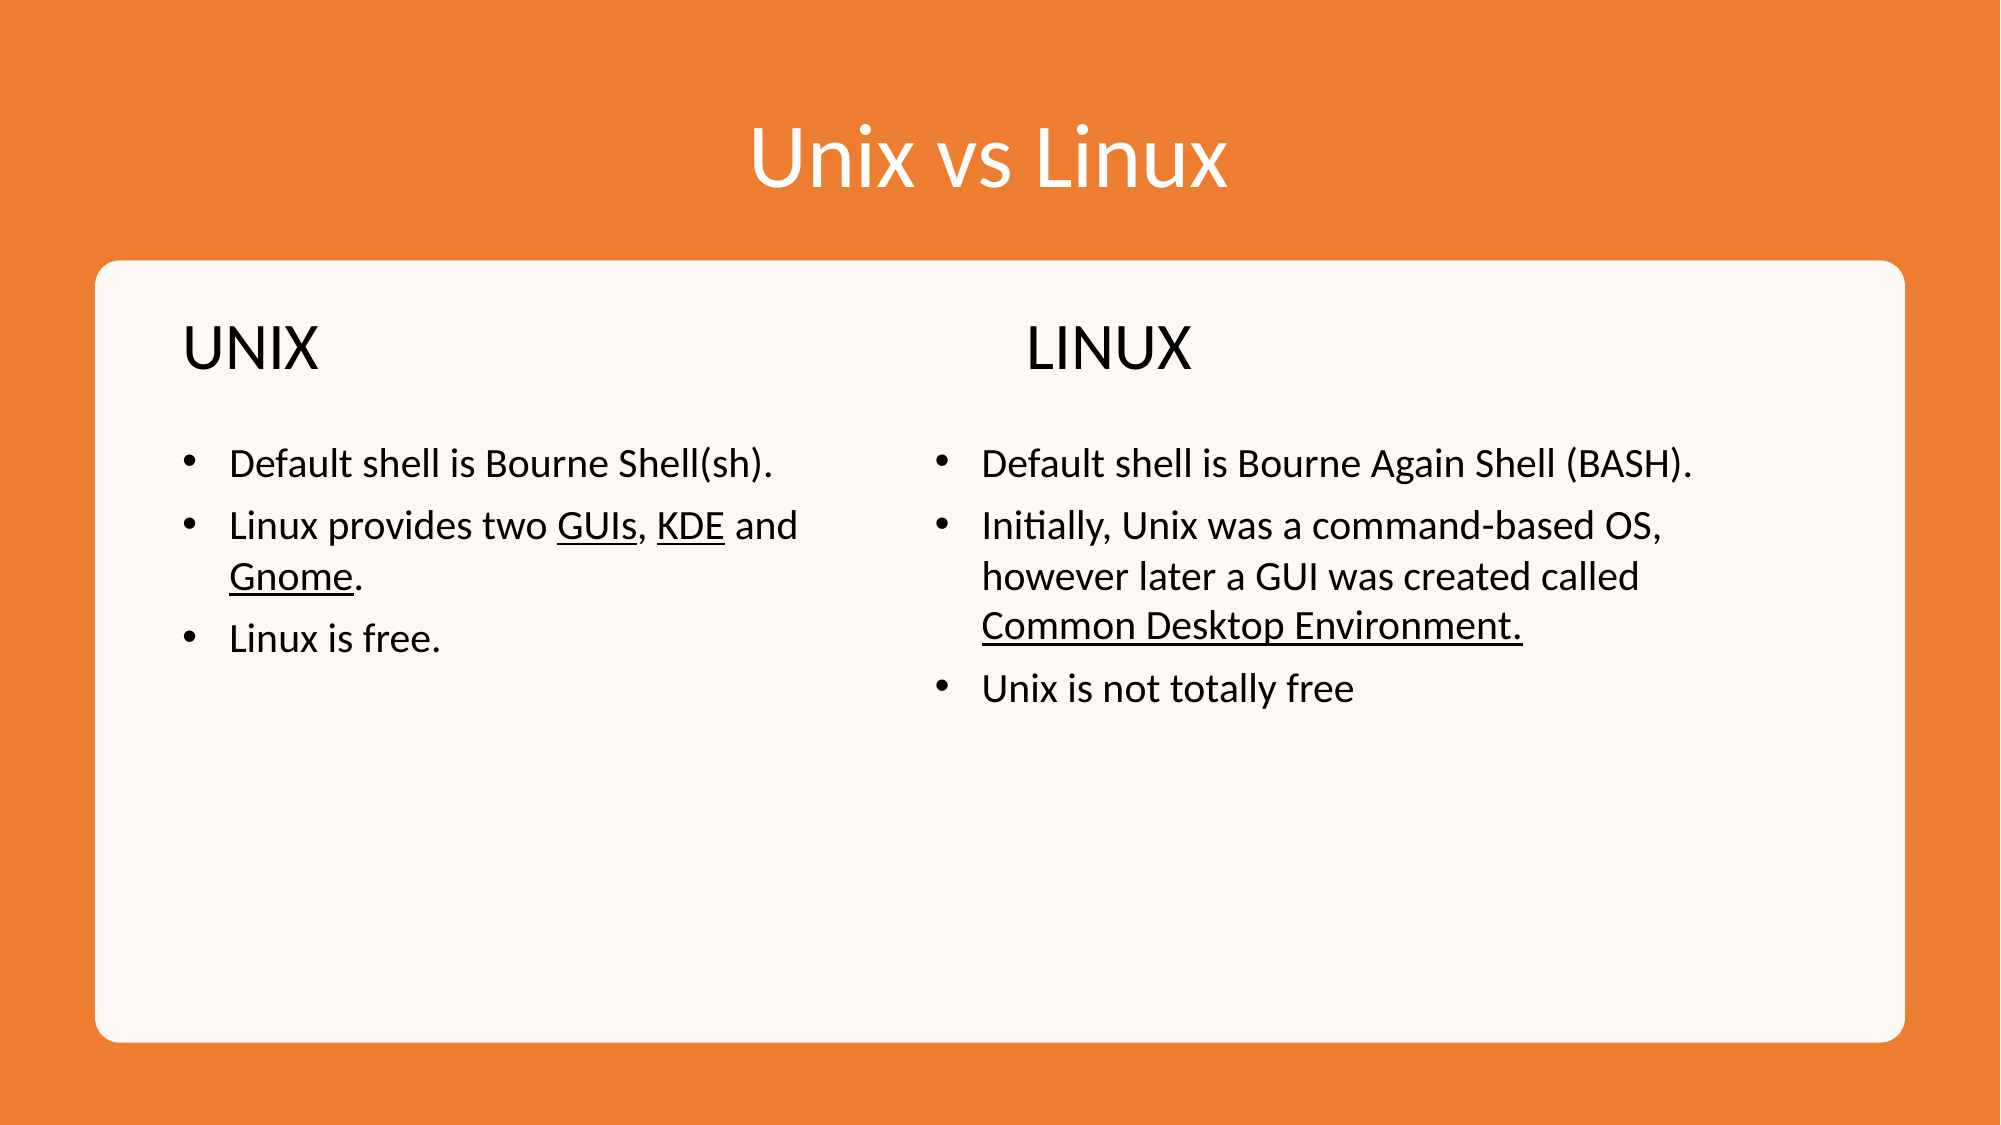

# Unix vs Linux

UNIX
LINUX
Default shell is Bourne Shell(sh).
Linux provides two GUIs, KDE and Gnome.
Linux is free.
Default shell is Bourne Again Shell (BASH).
Initially, Unix was a command-based OS, however later a GUI was created called Common Desktop Environment.
Unix is not totally free